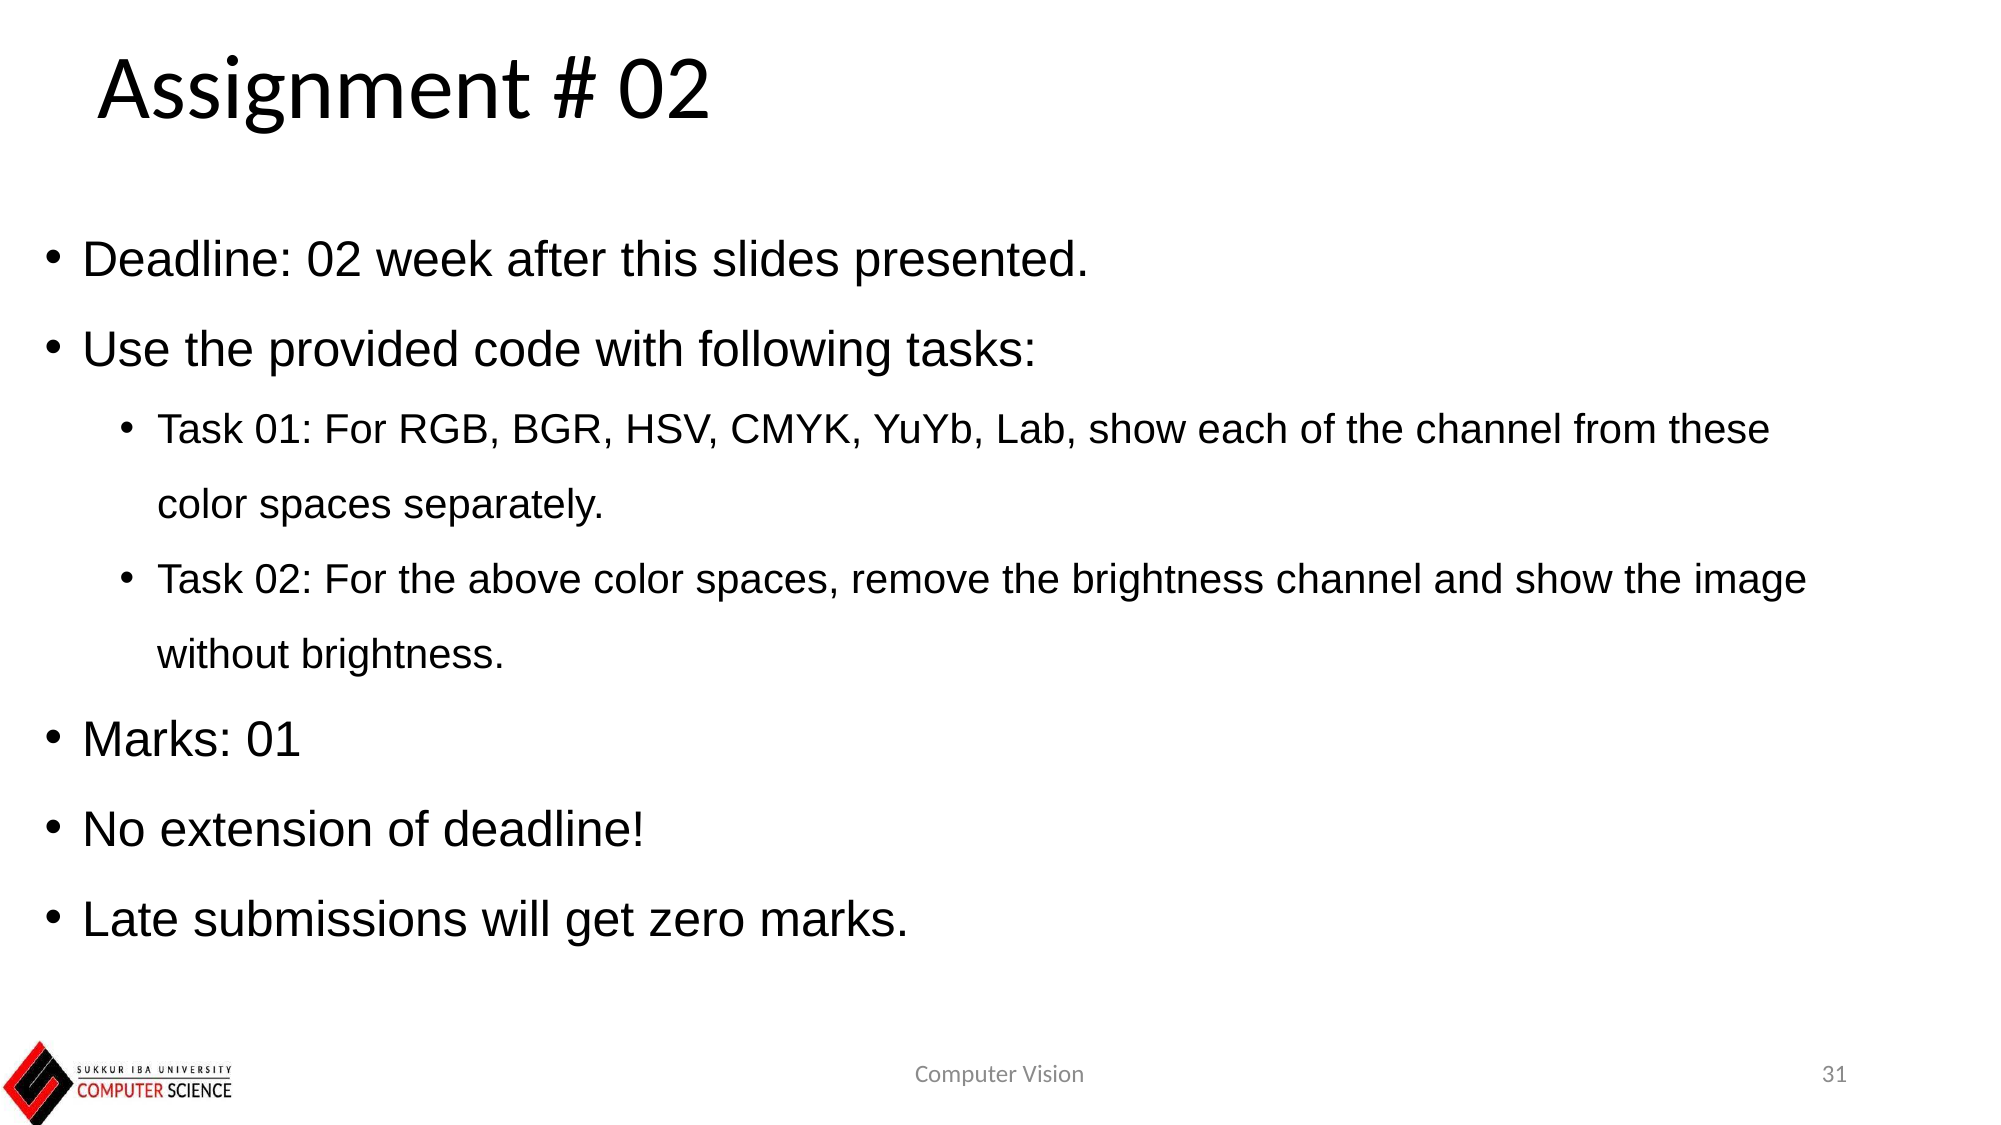

# Assignment # 02
Deadline: 02 week after this slides presented.
Use the provided code with following tasks:
Task 01: For RGB, BGR, HSV, CMYK, YuYb, Lab, show each of the channel from these color spaces separately.
Task 02: For the above color spaces, remove the brightness channel and show the image without brightness.
Marks: 01
No extension of deadline!
Late submissions will get zero marks.

Computer Vision
31